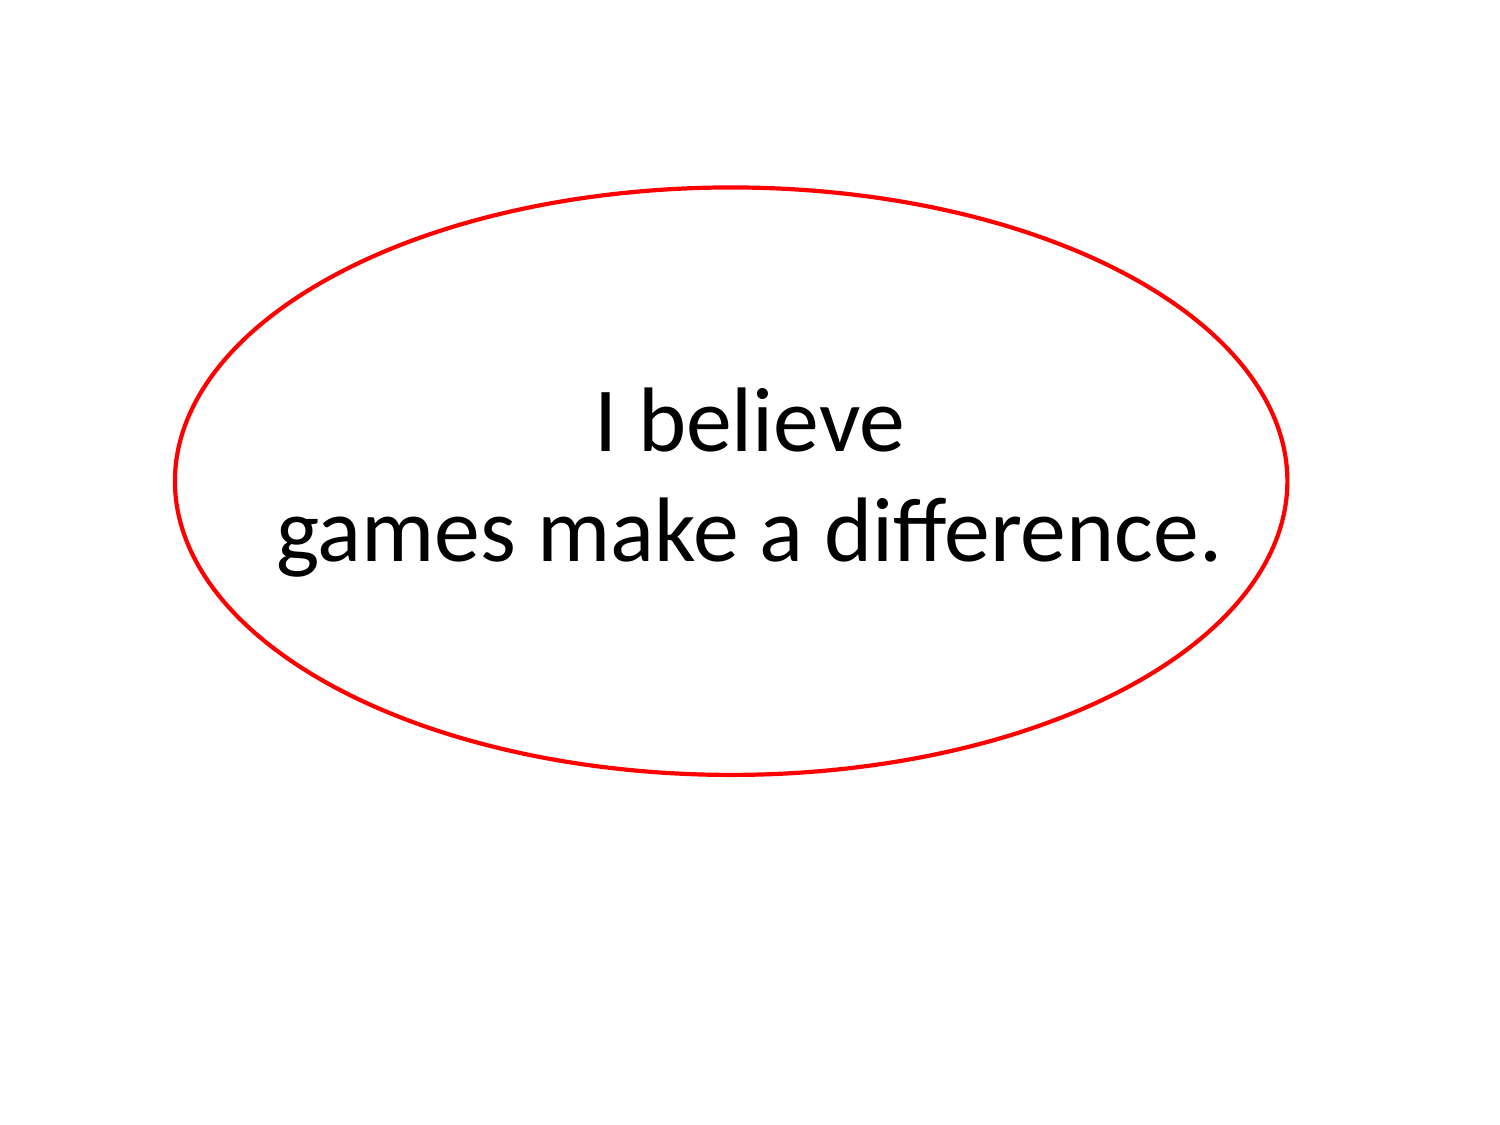

# I believe games make a difference.